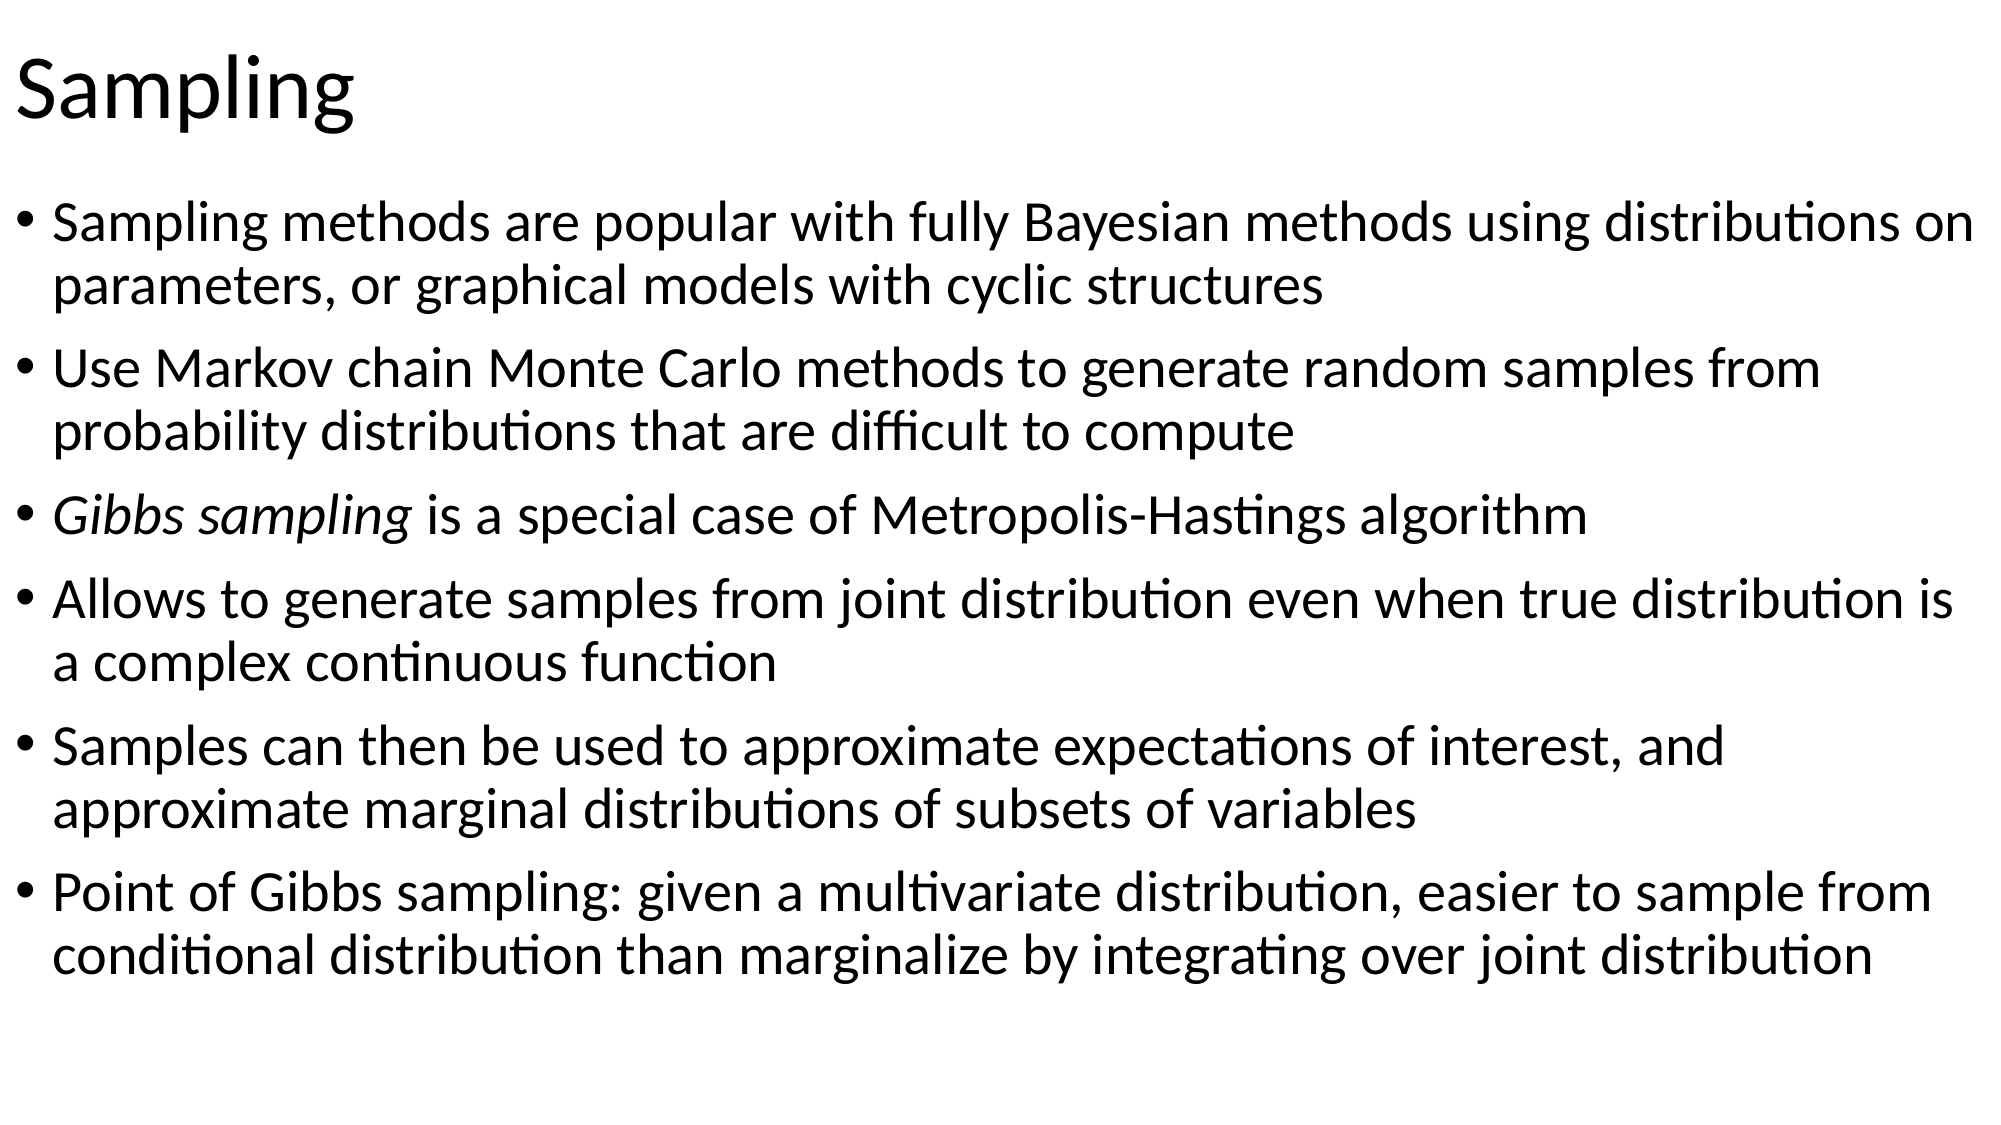

# Sampling
Sampling methods are popular with fully Bayesian methods using distributions on parameters, or graphical models with cyclic structures
Use Markov chain Monte Carlo methods to generate random samples from probability distributions that are difficult to compute
Gibbs sampling is a special case of Metropolis-Hastings algorithm
Allows to generate samples from joint distribution even when true distribution is a complex continuous function
Samples can then be used to approximate expectations of interest, and approximate marginal distributions of subsets of variables
Point of Gibbs sampling: given a multivariate distribution, easier to sample from conditional distribution than marginalize by integrating over joint distribution